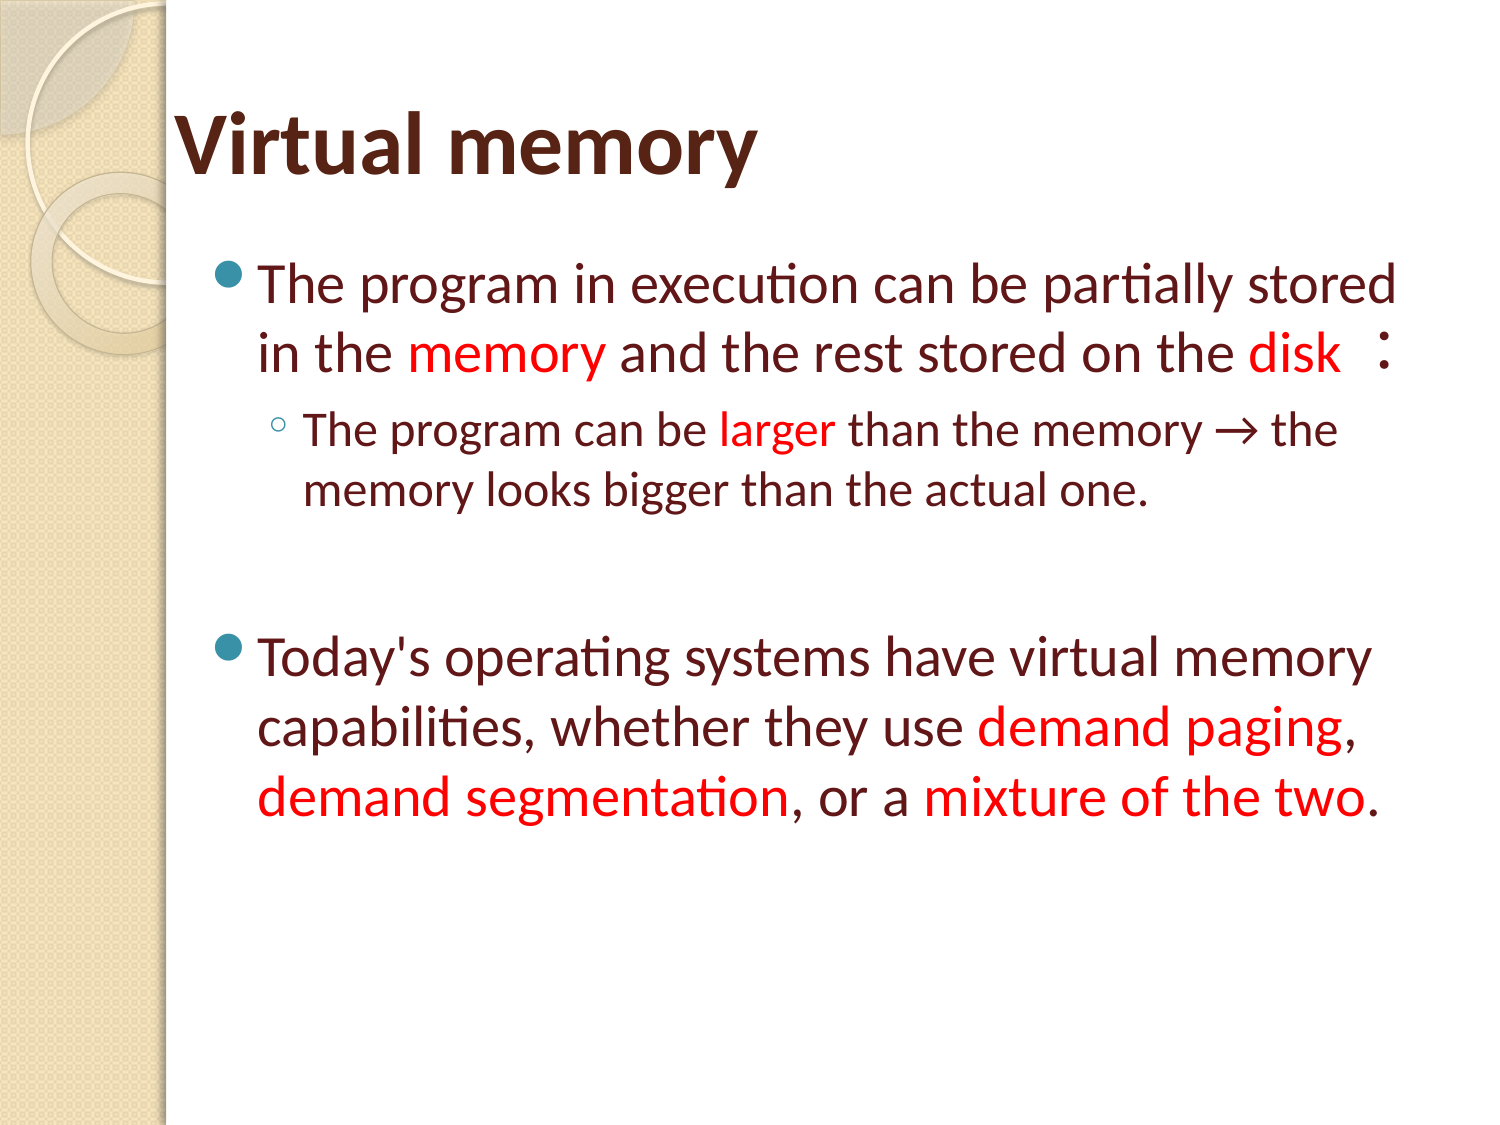

# Virtual memory
The program in execution can be partially stored in the memory and the rest stored on the disk：
The program can be larger than the memory → the memory looks bigger than the actual one.

Today's operating systems have virtual memory capabilities, whether they use demand paging, demand segmentation, or a mixture of the two.